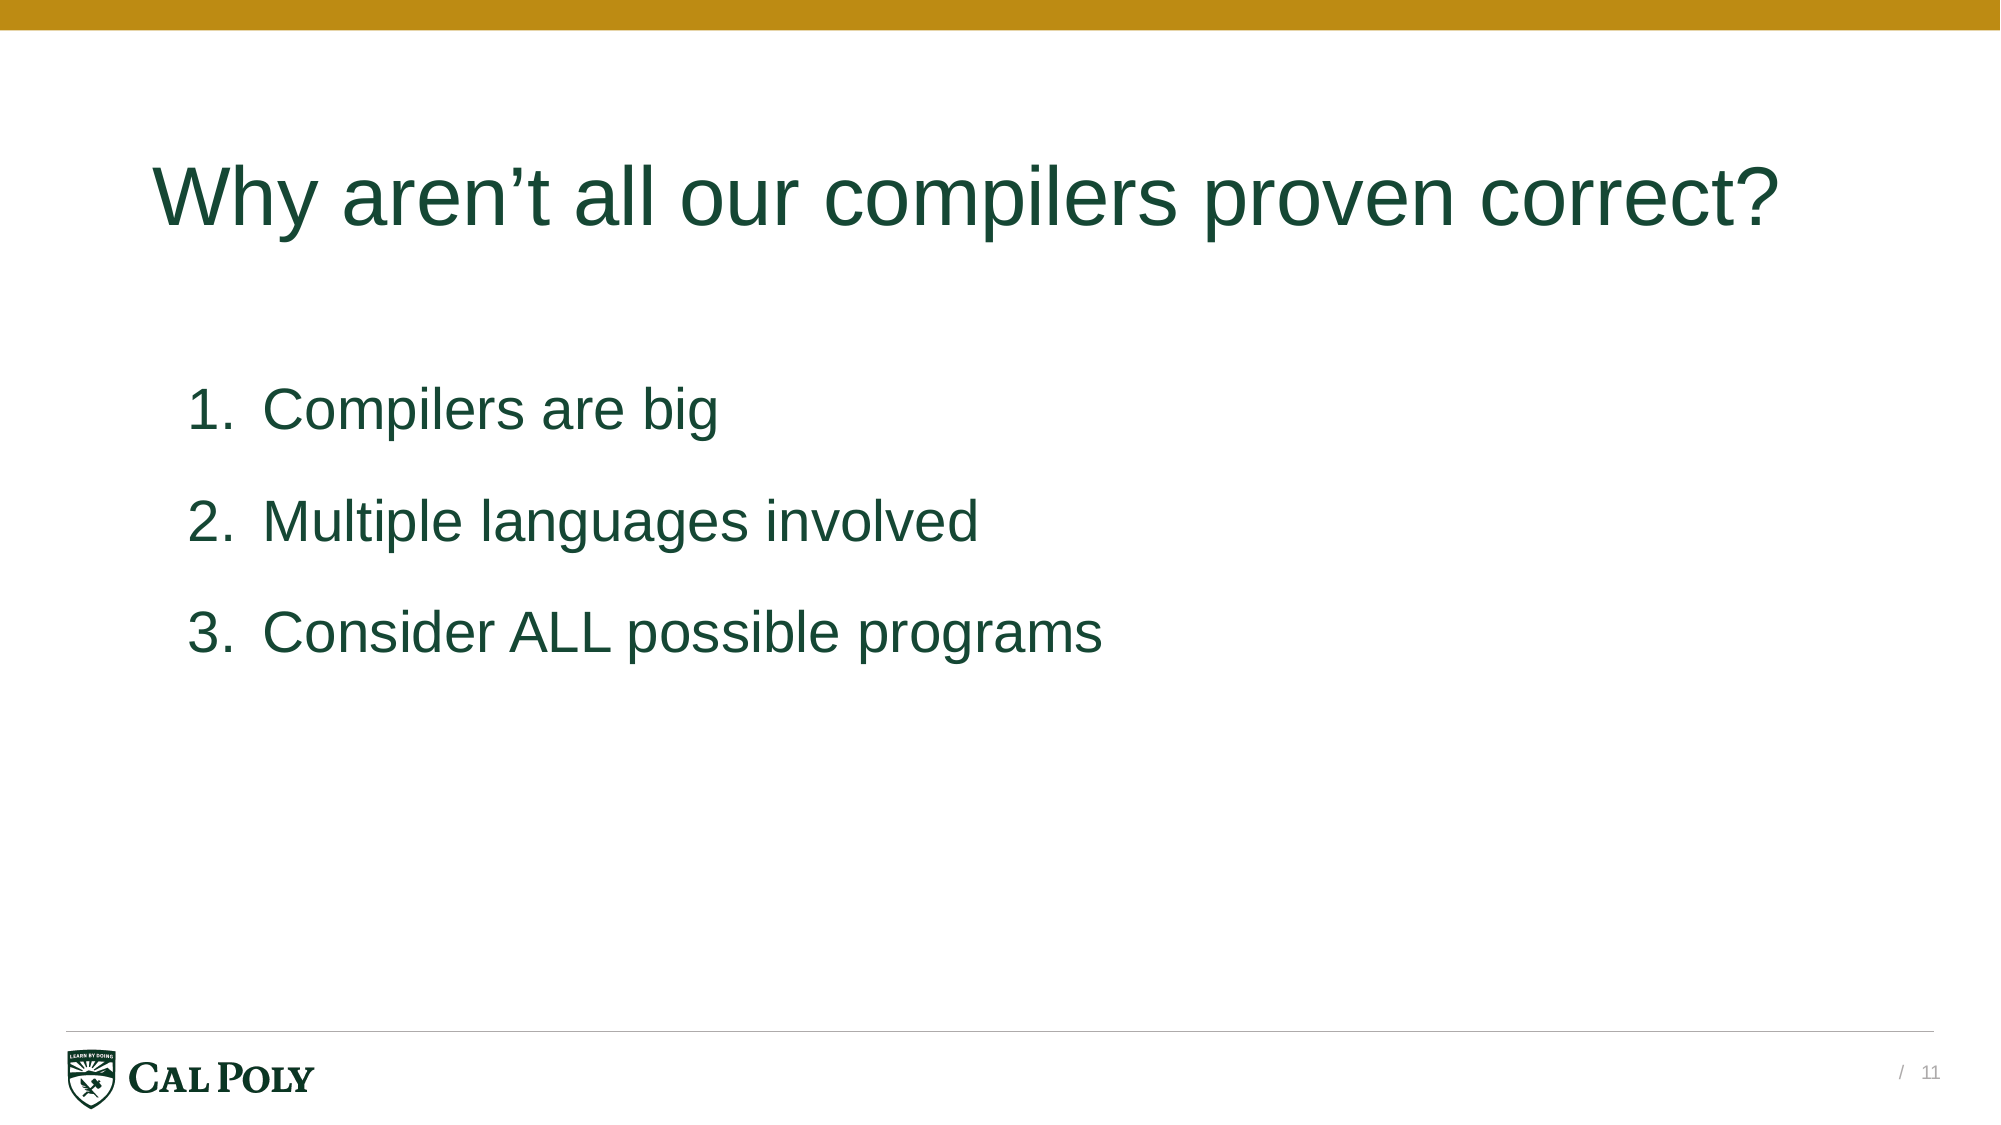

# Why aren’t all our compilers proven correct?
Compilers are big
Multiple languages involved
Consider ALL possible programs
/   11